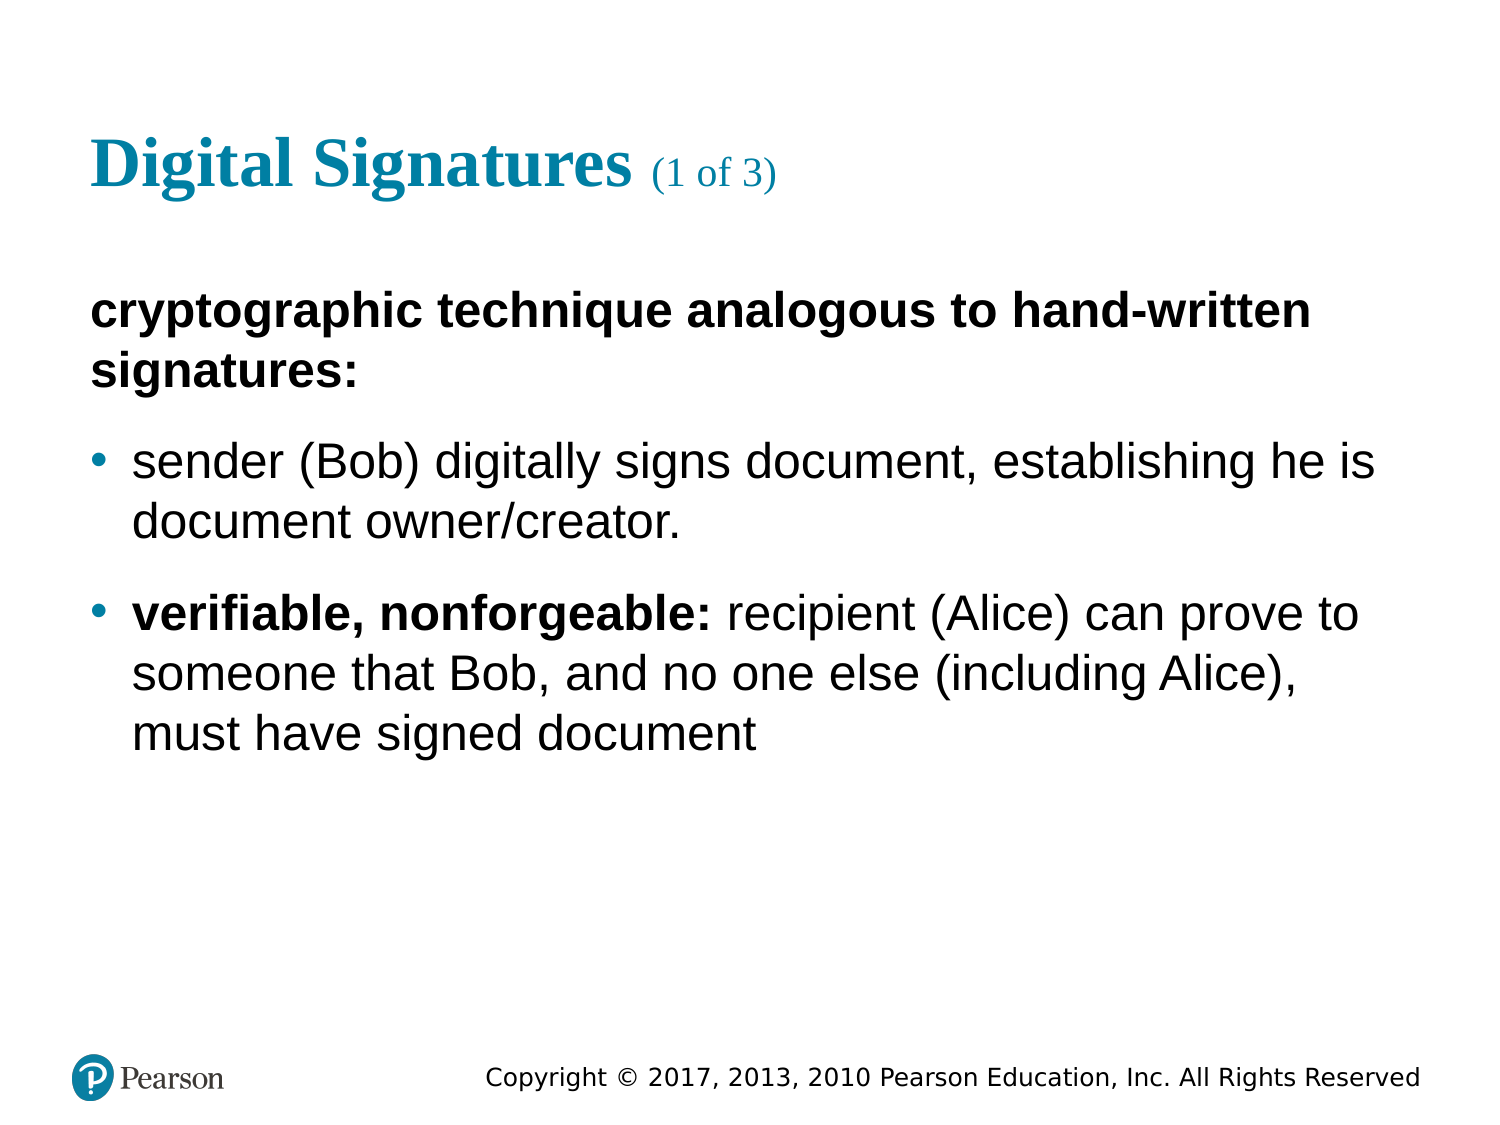

# Digital Signatures (1 of 3)
cryptographic technique analogous to hand-written signatures:
sender (Bob) digitally signs document, establishing he is document owner/creator.
verifiable, nonforgeable: recipient (Alice) can prove to someone that Bob, and no one else (including Alice), must have signed document